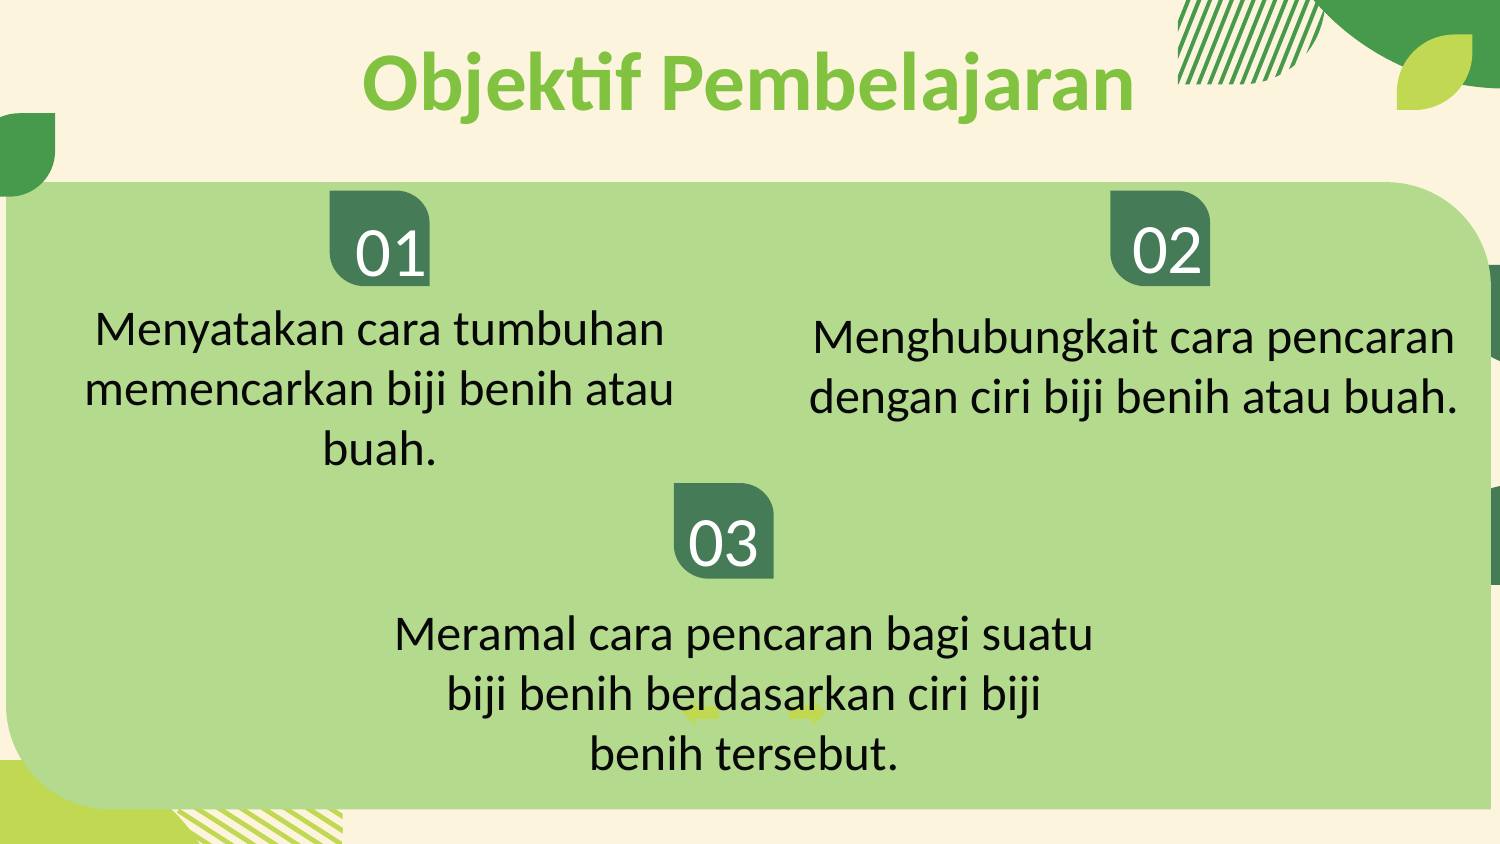

# Objektif Pembelajaran

02
01
Menyatakan cara tumbuhan memencarkan biji benih atau buah.
Menghubungkait cara pencaran dengan ciri biji benih atau buah.

03
Meramal cara pencaran bagi suatu biji benih berdasarkan ciri biji benih tersebut.